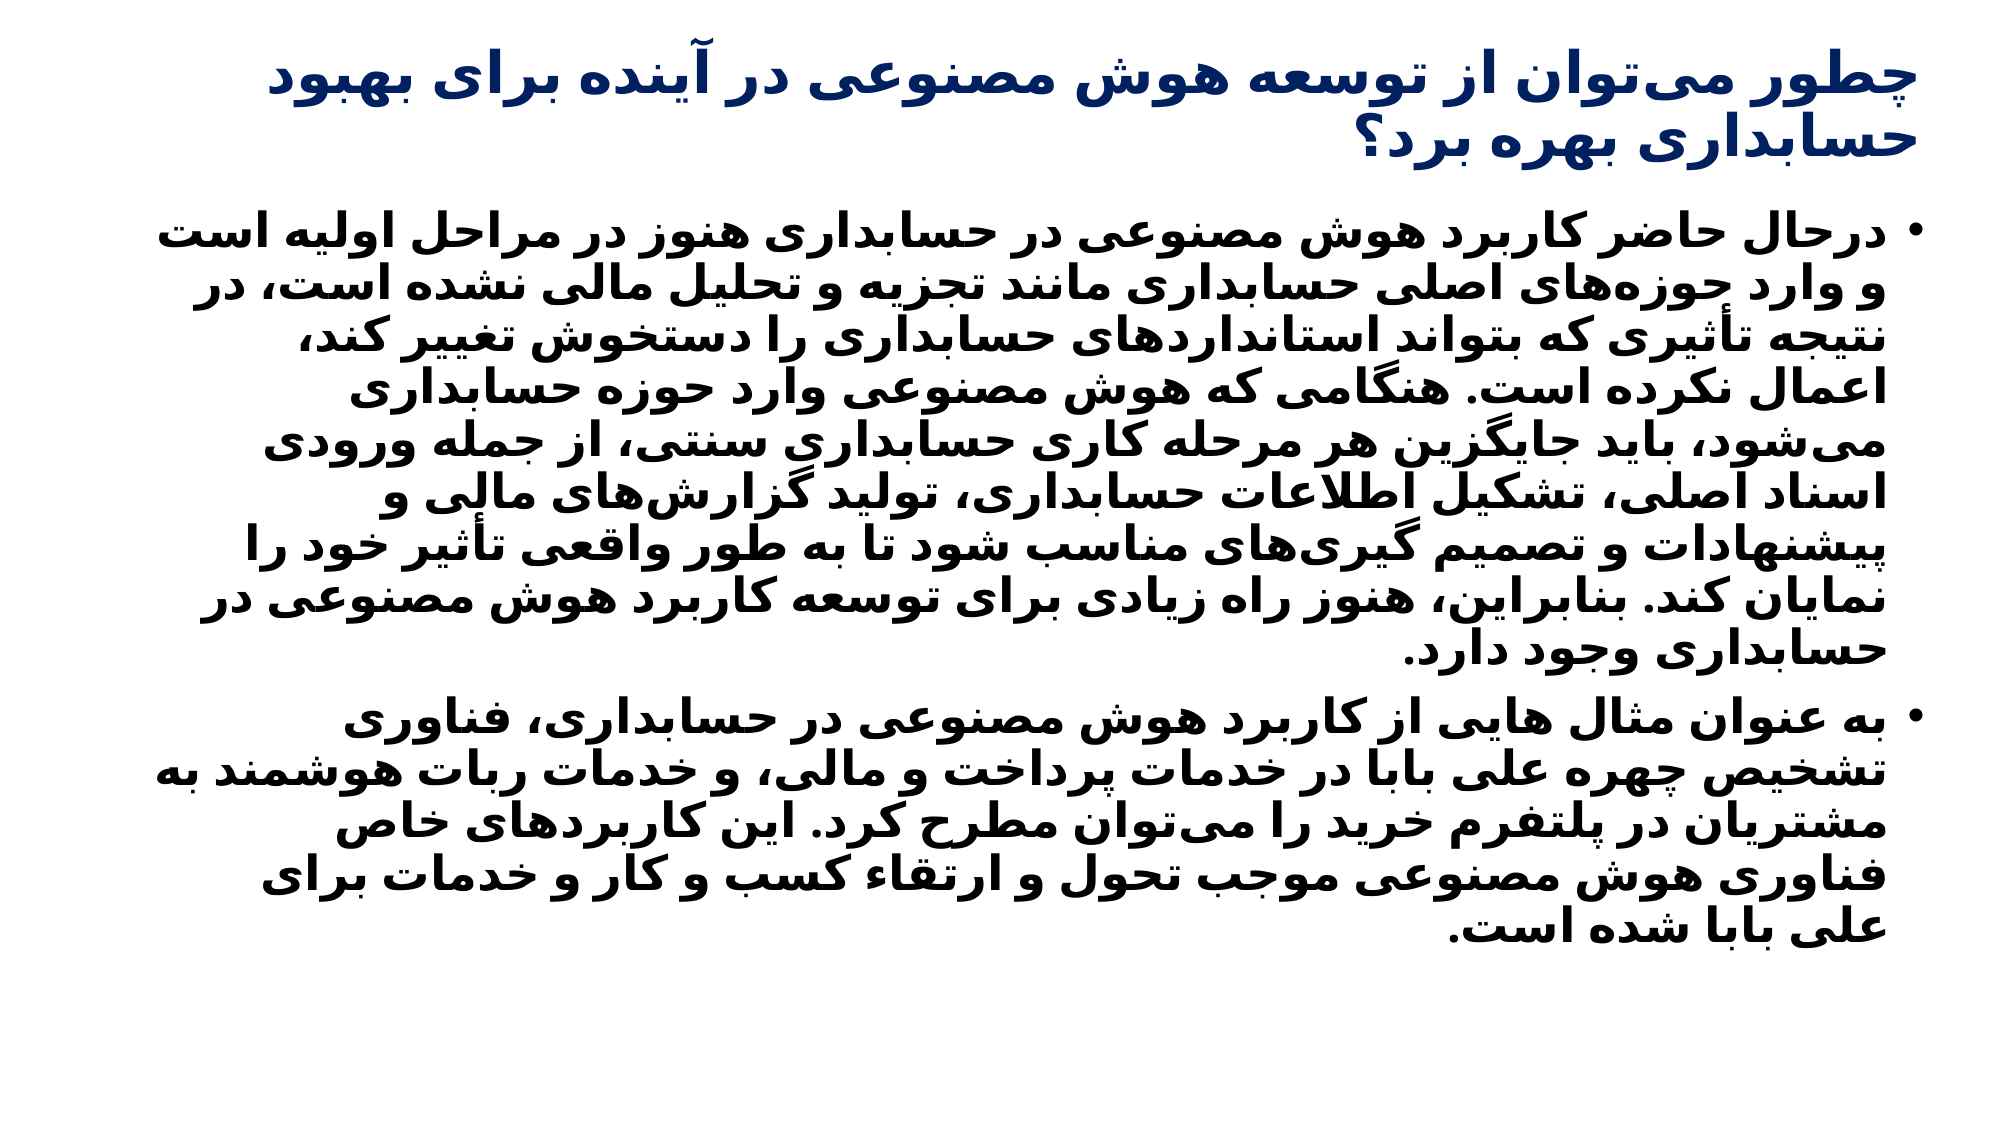

# چطور می‌توان از توسعه هوش مصنوعی در آینده برای بهبود حسابداری بهره برد؟
درحال حاضر کاربرد هوش مصنوعی در حسابداری هنوز در مراحل اولیه است و وارد حوزه‌های اصلی حسابداری مانند تجزیه و تحلیل مالی نشده است، در نتیجه تأثیری که بتواند استانداردهای حسابداری را دستخوش تغییر کند، اعمال نکرده است. هنگامی که هوش مصنوعی وارد حوزه حسابداری می‌شود، باید جایگزین هر مرحله کاری حسابداری سنتی، از جمله ورودی اسناد اصلی، تشکیل اطلاعات حسابداری، تولید گزارش‌های مالی و پیشنهادات و تصمیم گیری‌های مناسب شود تا به طور واقعی تأثیر خود را نمایان کند. بنابراین، هنوز راه زیادی برای توسعه کاربرد هوش مصنوعی در حسابداری وجود دارد.
به عنوان مثال هایی از کاربرد هوش مصنوعی در حسابداری، فناوری تشخیص چهره علی بابا در خدمات پرداخت و مالی، و خدمات ربات هوشمند به مشتریان در پلتفرم خرید را می‌توان مطرح کرد. این کاربردهای خاص فناوری هوش مصنوعی موجب تحول و ارتقاء کسب و کار و خدمات برای علی بابا شده است.